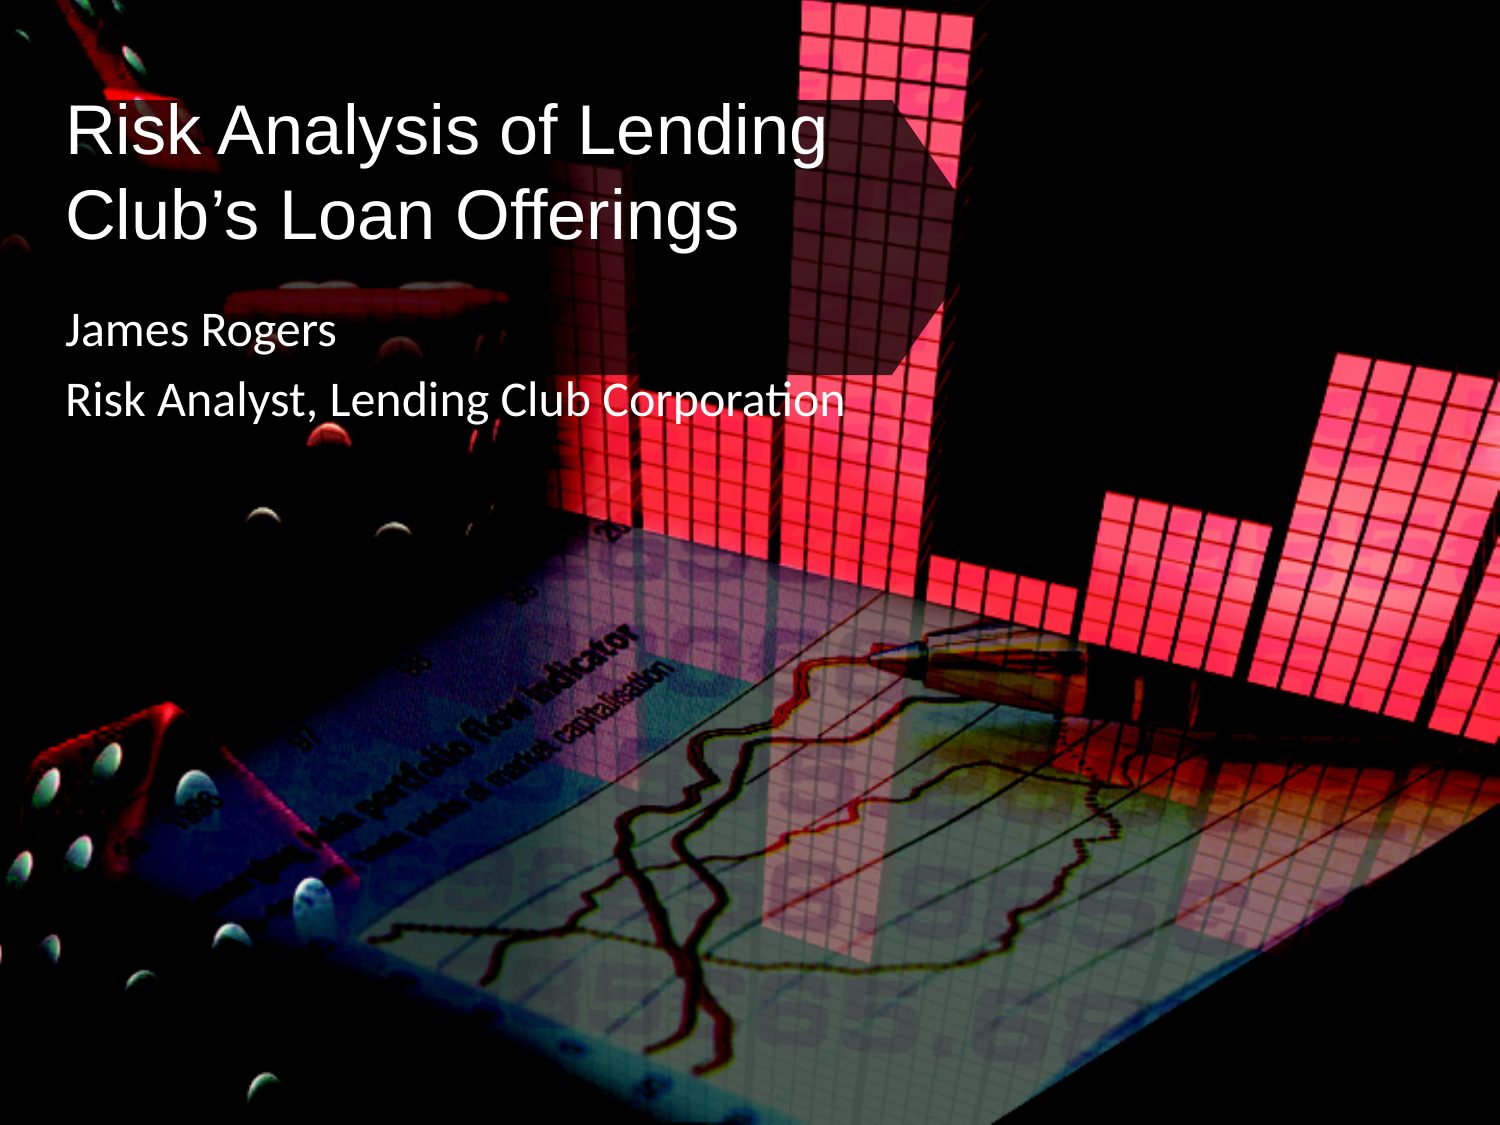

# Risk Analysis of Lending Club’s Loan Offerings

James Rogers
Risk Analyst, Lending Club Corporation